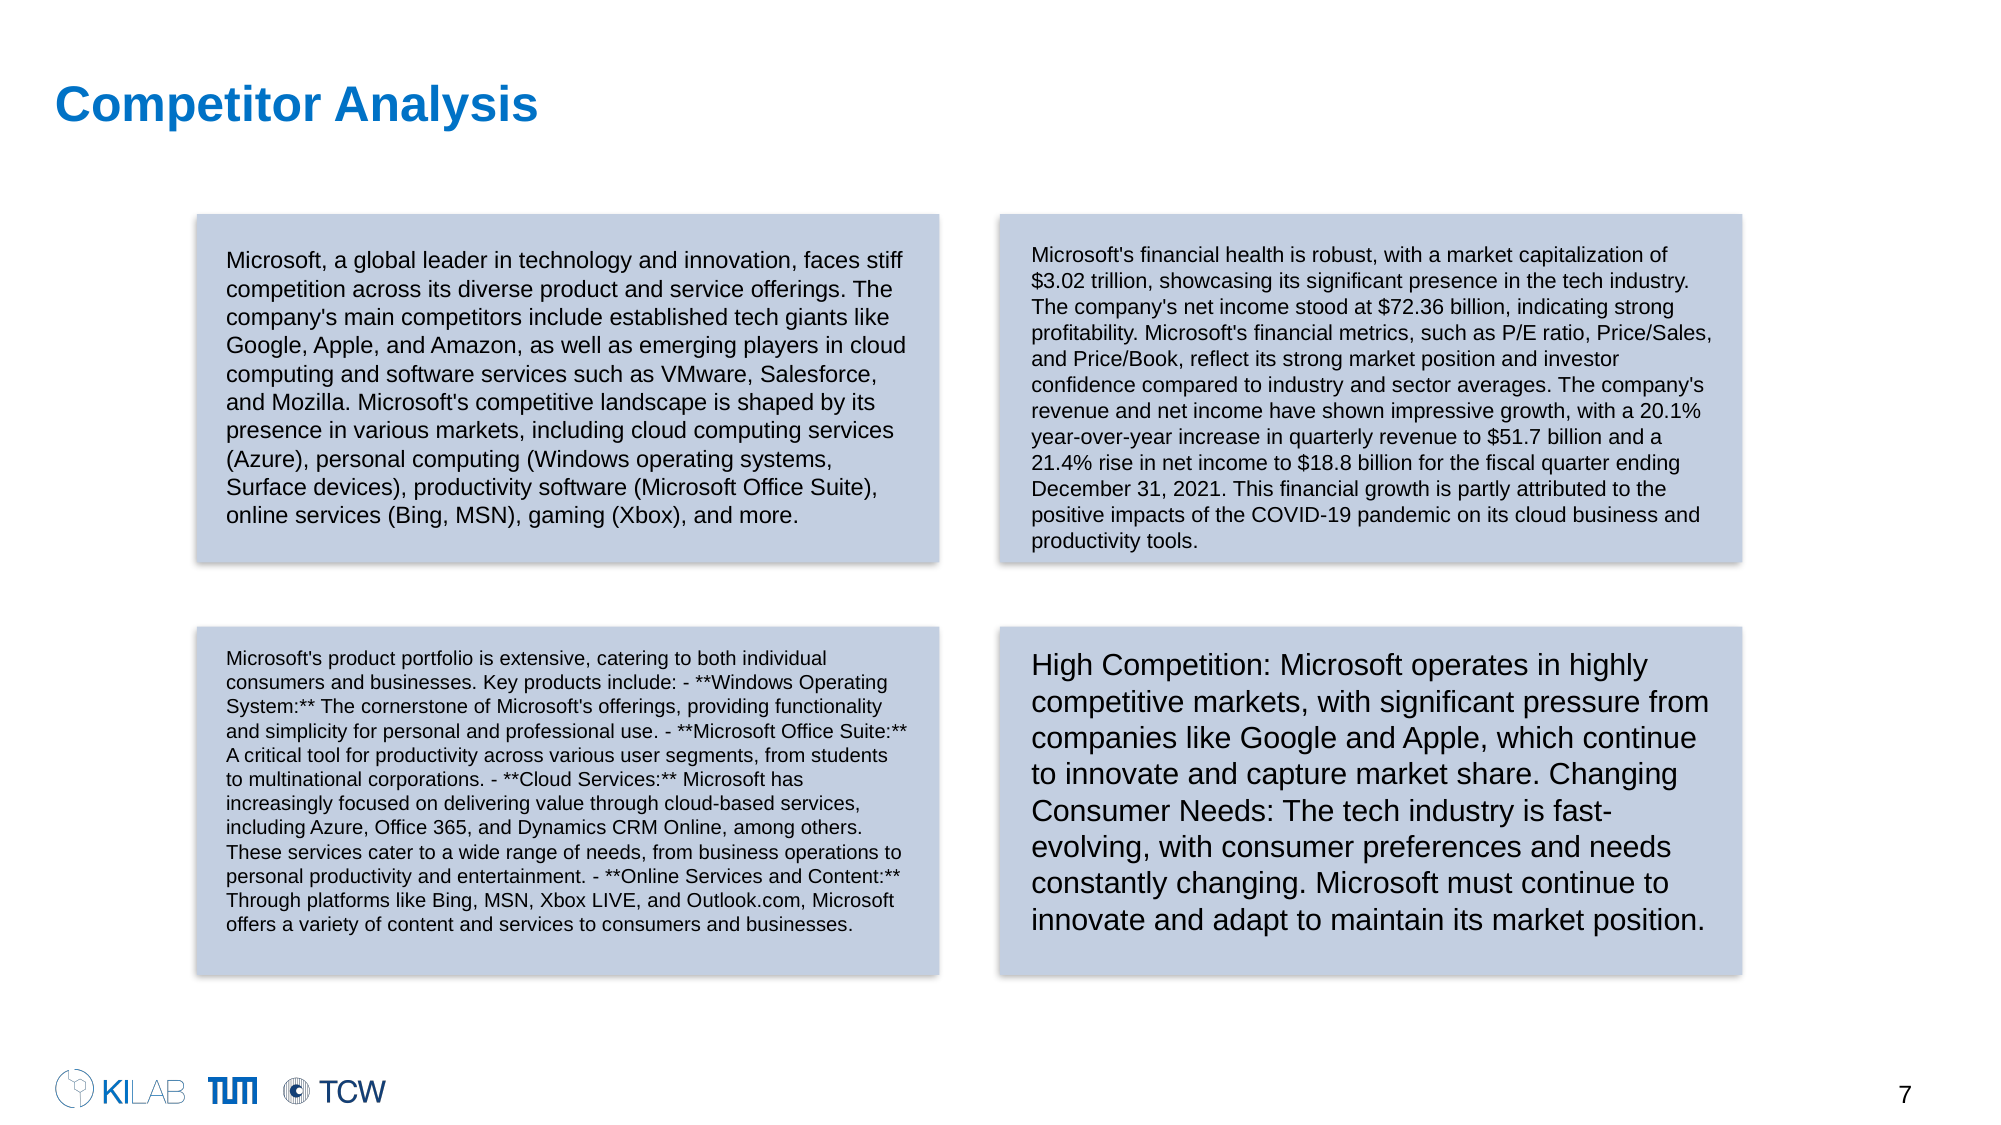

# Competitor Analysis

Microsoft's financial health is robust, with a market capitalization of $3.02 trillion, showcasing its significant presence in the tech industry. The company's net income stood at $72.36 billion, indicating strong profitability. Microsoft's financial metrics, such as P/E ratio, Price/Sales, and Price/Book, reflect its strong market position and investor confidence compared to industry and sector averages. The company's revenue and net income have shown impressive growth, with a 20.1% year-over-year increase in quarterly revenue to $51.7 billion and a 21.4% rise in net income to $18.8 billion for the fiscal quarter ending December 31, 2021. This financial growth is partly attributed to the positive impacts of the COVID-19 pandemic on its cloud business and productivity tools.
Microsoft, a global leader in technology and innovation, faces stiff competition across its diverse product and service offerings. The company's main competitors include established tech giants like Google, Apple, and Amazon, as well as emerging players in cloud computing and software services such as VMware, Salesforce, and Mozilla. Microsoft's competitive landscape is shaped by its presence in various markets, including cloud computing services (Azure), personal computing (Windows operating systems, Surface devices), productivity software (Microsoft Office Suite), online services (Bing, MSN), gaming (Xbox), and more.

Microsoft's product portfolio is extensive, catering to both individual consumers and businesses. Key products include: - **Windows Operating System:** The cornerstone of Microsoft's offerings, providing functionality and simplicity for personal and professional use. - **Microsoft Office Suite:** A critical tool for productivity across various user segments, from students to multinational corporations. - **Cloud Services:** Microsoft has increasingly focused on delivering value through cloud-based services, including Azure, Office 365, and Dynamics CRM Online, among others. These services cater to a wide range of needs, from business operations to personal productivity and entertainment. - **Online Services and Content:** Through platforms like Bing, MSN, Xbox LIVE, and Outlook.com, Microsoft offers a variety of content and services to consumers and businesses.
High Competition: Microsoft operates in highly competitive markets, with significant pressure from companies like Google and Apple, which continue to innovate and capture market share. Changing Consumer Needs: The tech industry is fast-evolving, with consumer preferences and needs constantly changing. Microsoft must continue to innovate and adapt to maintain its market position.